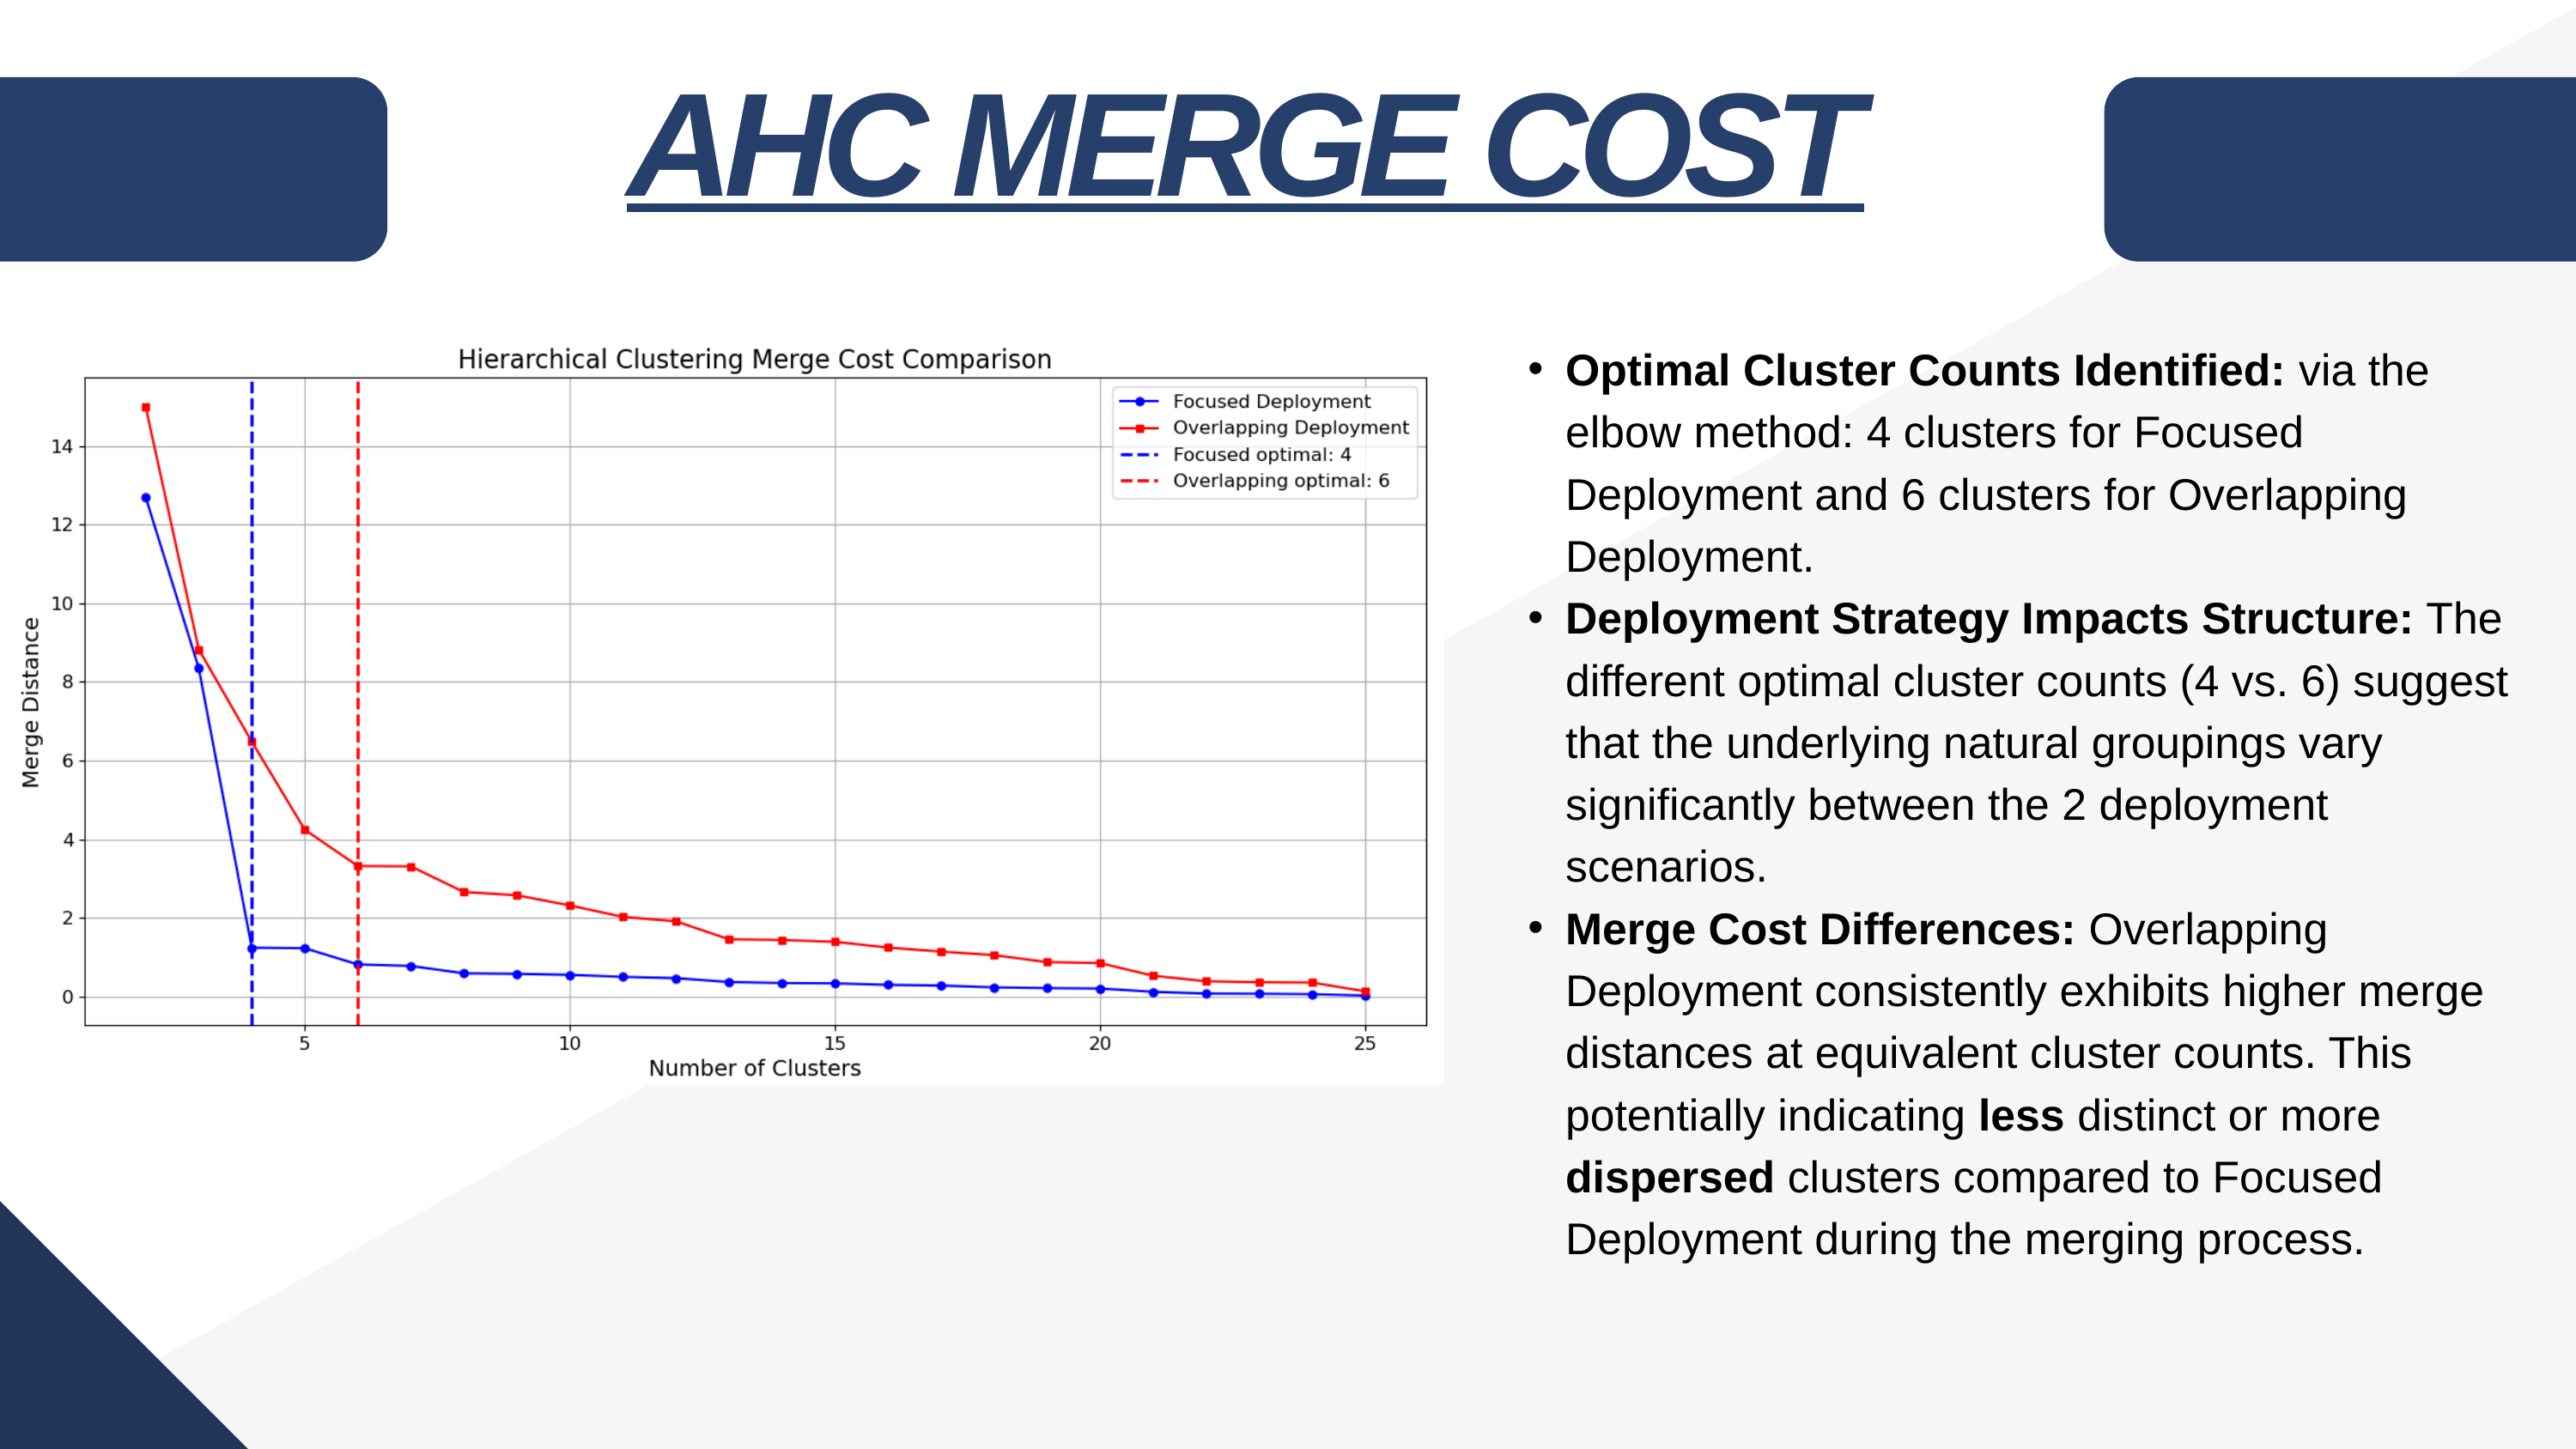

AHC MERGE COST
Optimal Cluster Counts Identified: via the elbow method: 4 clusters for Focused Deployment and 6 clusters for Overlapping Deployment.
Deployment Strategy Impacts Structure: The different optimal cluster counts (4 vs. 6) suggest that the underlying natural groupings vary significantly between the 2 deployment scenarios.
Merge Cost Differences: Overlapping Deployment consistently exhibits higher merge distances at equivalent cluster counts. This potentially indicating less distinct or more dispersed clusters compared to Focused Deployment during the merging process.